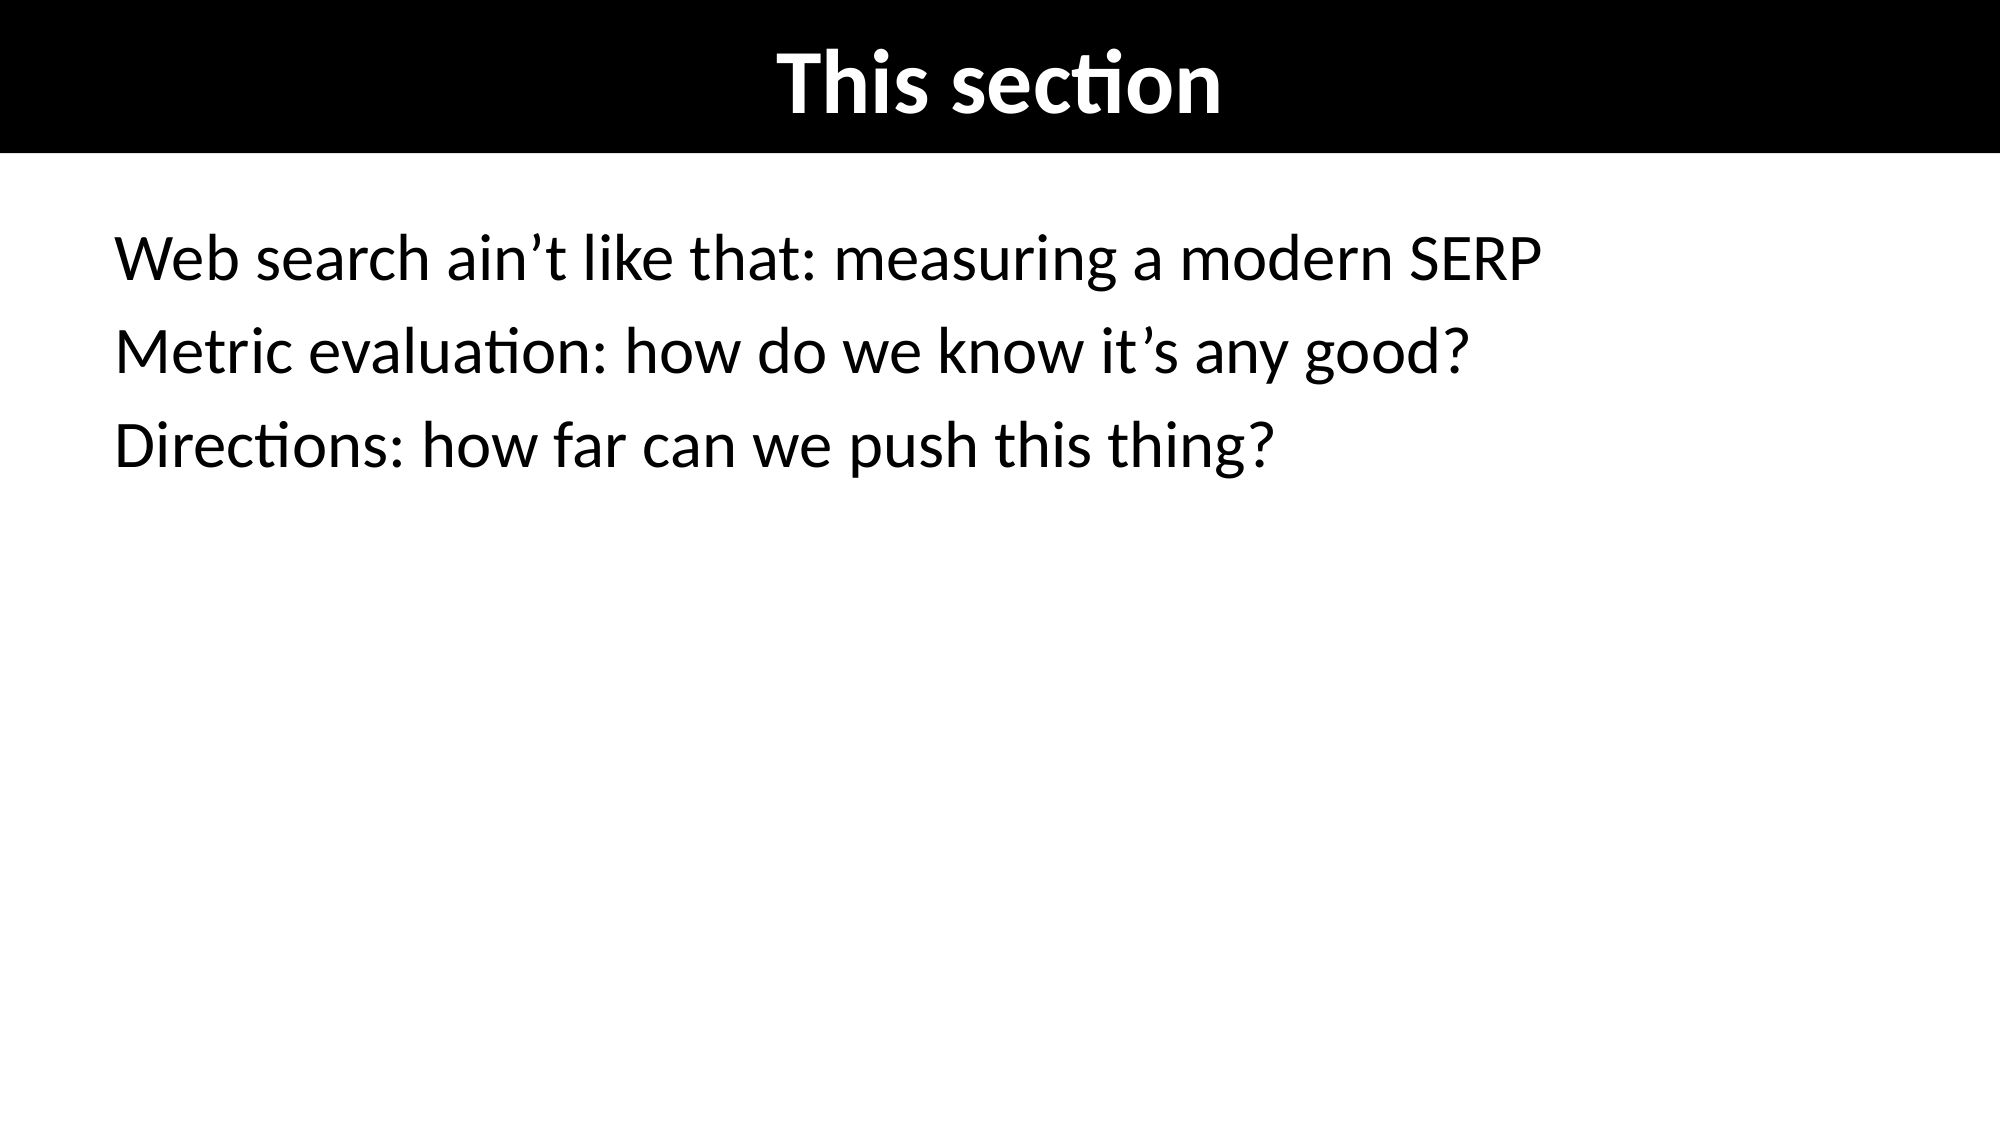

# This section
Web search ain’t like that: measuring a modern SERP
Metric evaluation: how do we know it’s any good?
Directions: how far can we push this thing?